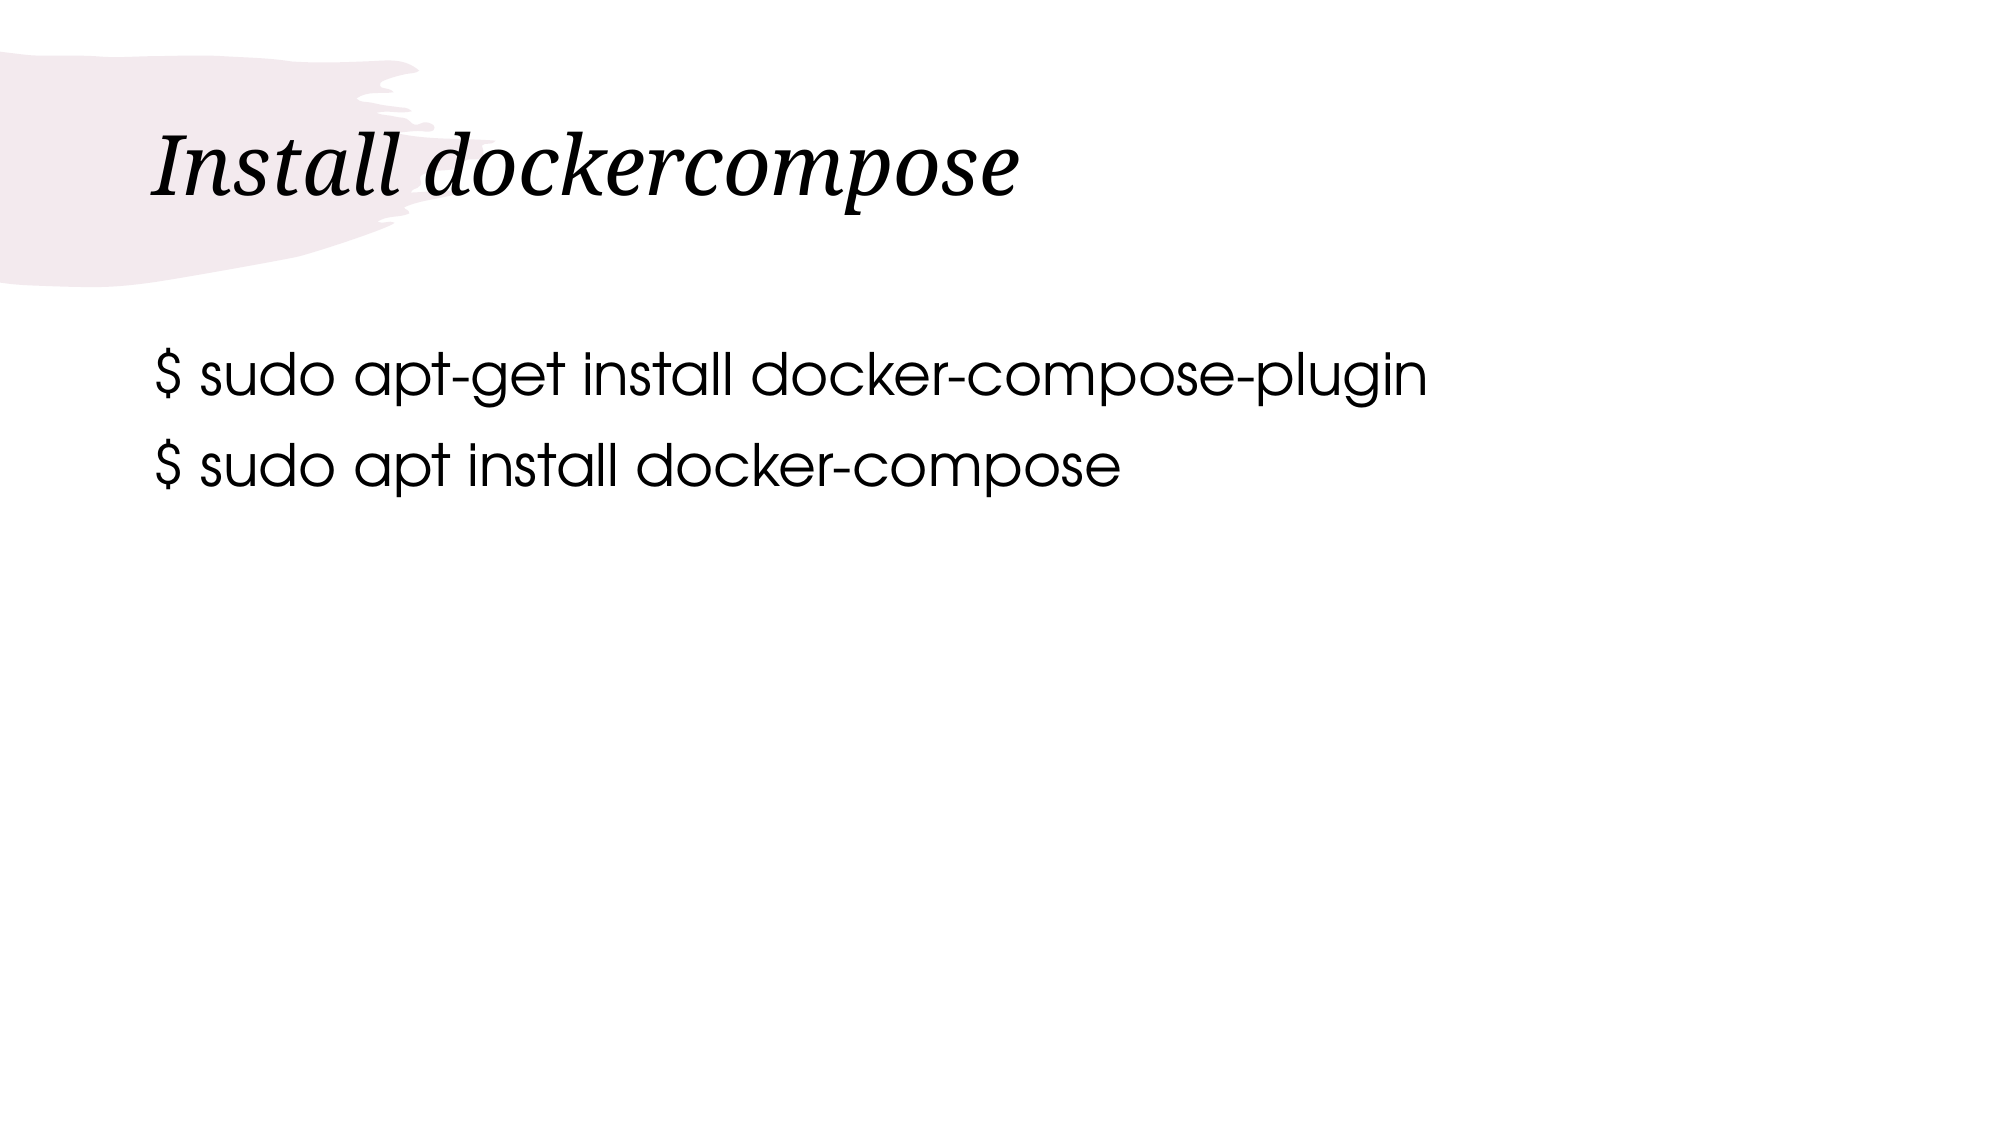

# Install dockercompose
$ sudo apt-get install docker-compose-plugin
$ sudo apt install docker-compose